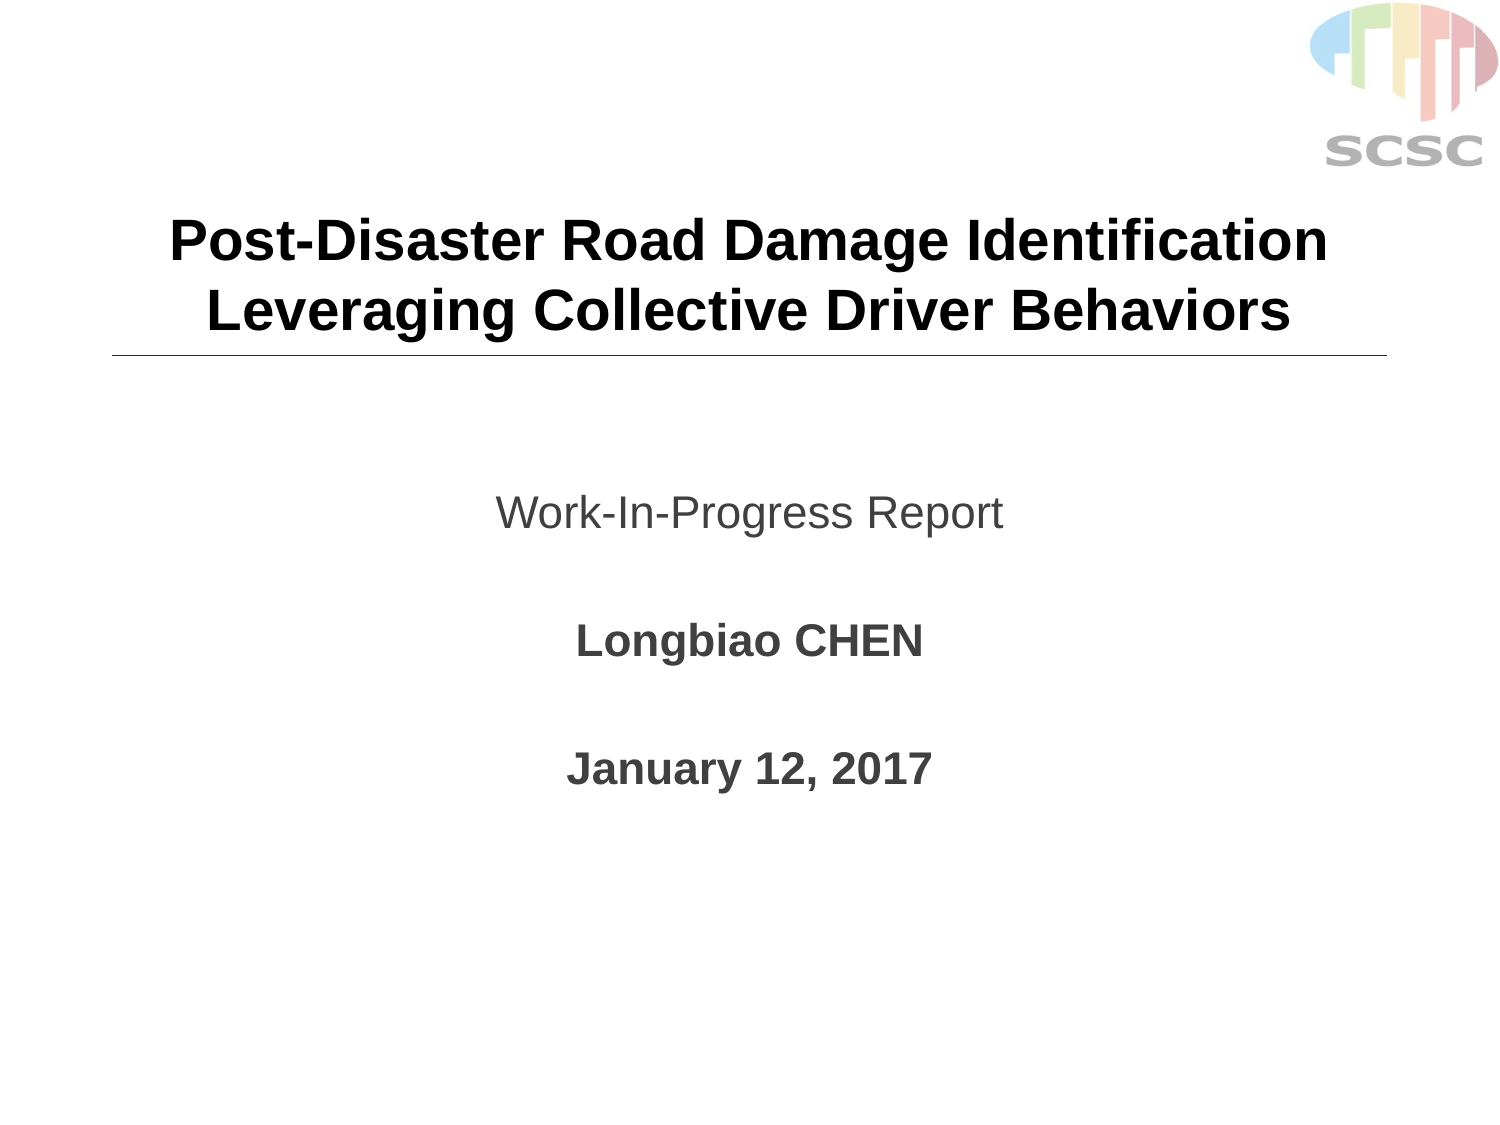

# Post-Disaster Road Damage Identification Leveraging Collective Driver Behaviors
Work-In-Progress Report

Longbiao CHEN

January 12, 2017